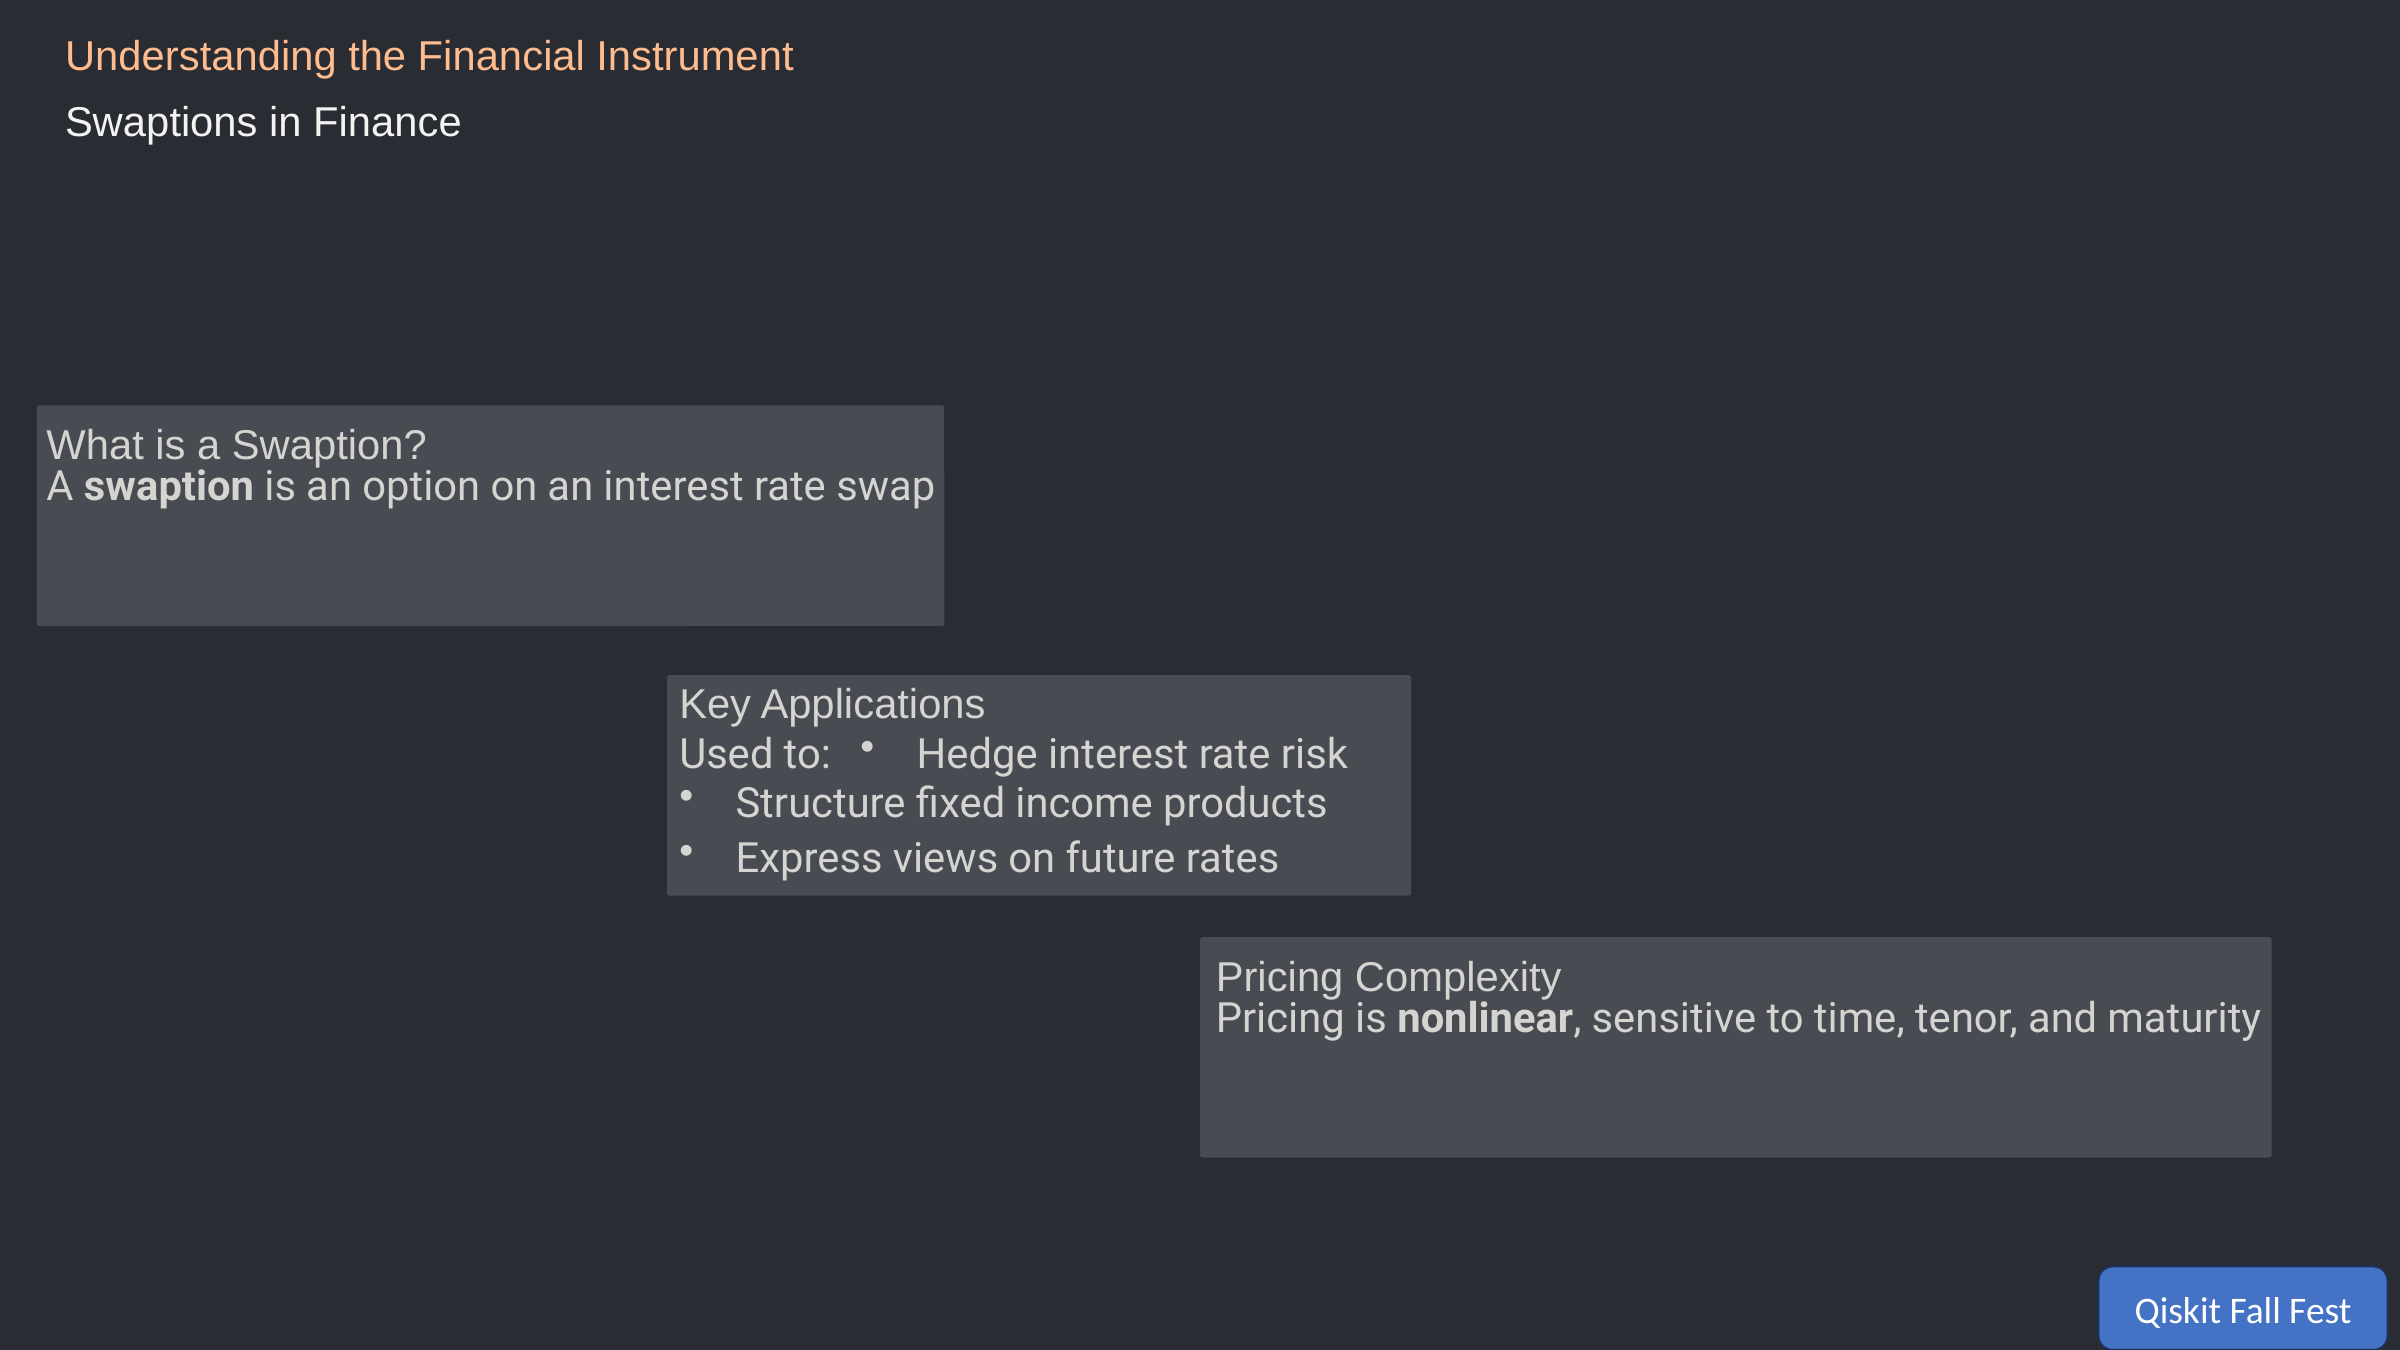

Understanding the Financial Instrument
Swaptions in Finance

What is a Swaption?
A swaption is an option on an interest rate swap

Key Applications
Used to:
Hedge interest rate risk
Structure fixed income products
Express views on future rates

Pricing Complexity
Pricing is nonlinear, sensitive to time, tenor, and maturity
Qiskit Fall Fest